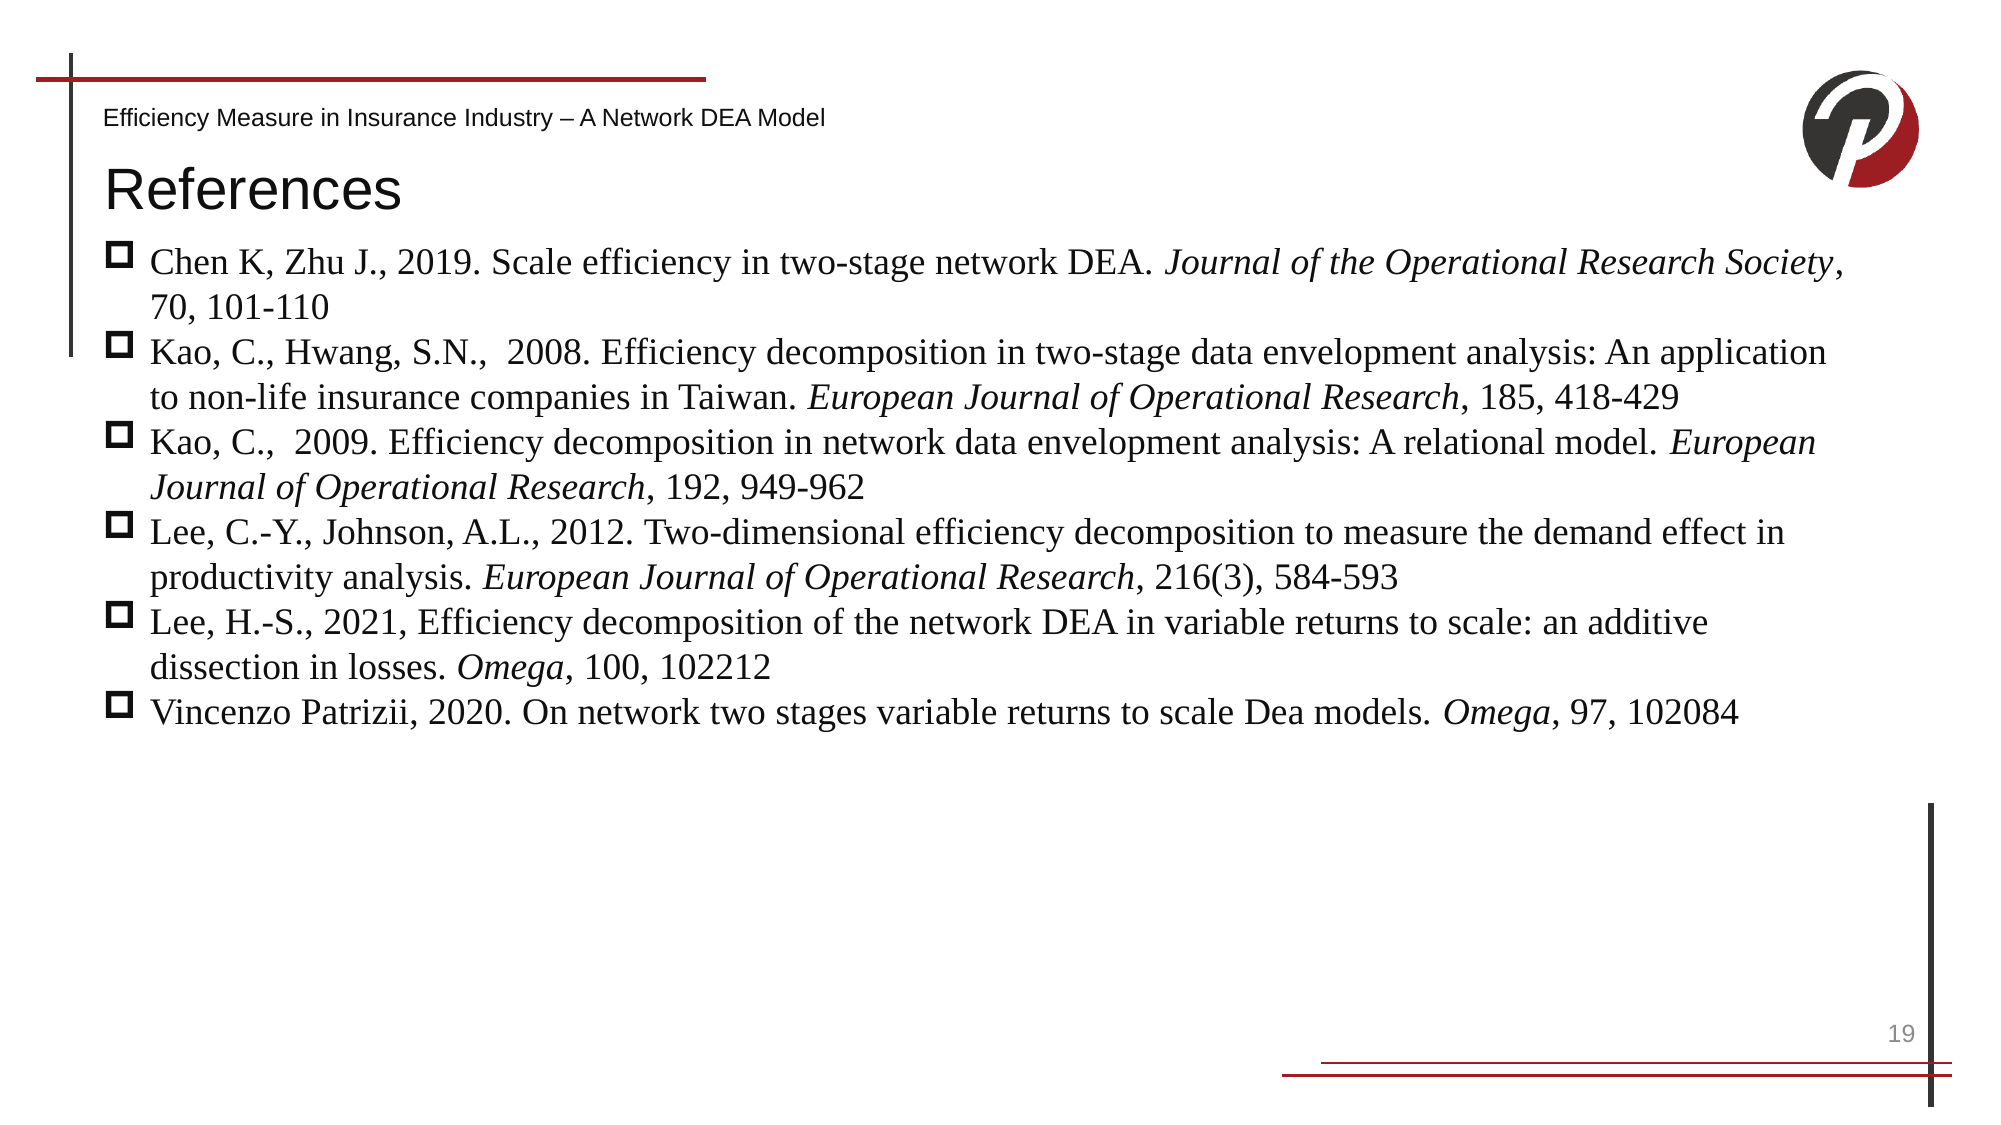

Efficiency Measure in Insurance Industry – A Network DEA Model
References
Chen K, Zhu J., 2019. Scale efficiency in two-stage network DEA. Journal of the Operational Research Society, 70, 101-110
Kao, C., Hwang, S.N.,  2008. Efficiency decomposition in two-stage data envelopment analysis: An application to non-life insurance companies in Taiwan. European Journal of Operational Research, 185, 418-429
Kao, C.,  2009. Efficiency decomposition in network data envelopment analysis: A relational model. European Journal of Operational Research, 192, 949-962
Lee, C.-Y., Johnson, A.L., 2012. Two-dimensional efficiency decomposition to measure the demand effect in productivity analysis. European Journal of Operational Research, 216(3), 584-593
Lee, H.-S., 2021, Efficiency decomposition of the network DEA in variable returns to scale: an additive dissection in losses. Omega, 100, 102212
Vincenzo Patrizii, 2020. On network two stages variable returns to scale Dea models. Omega, 97, 102084
19